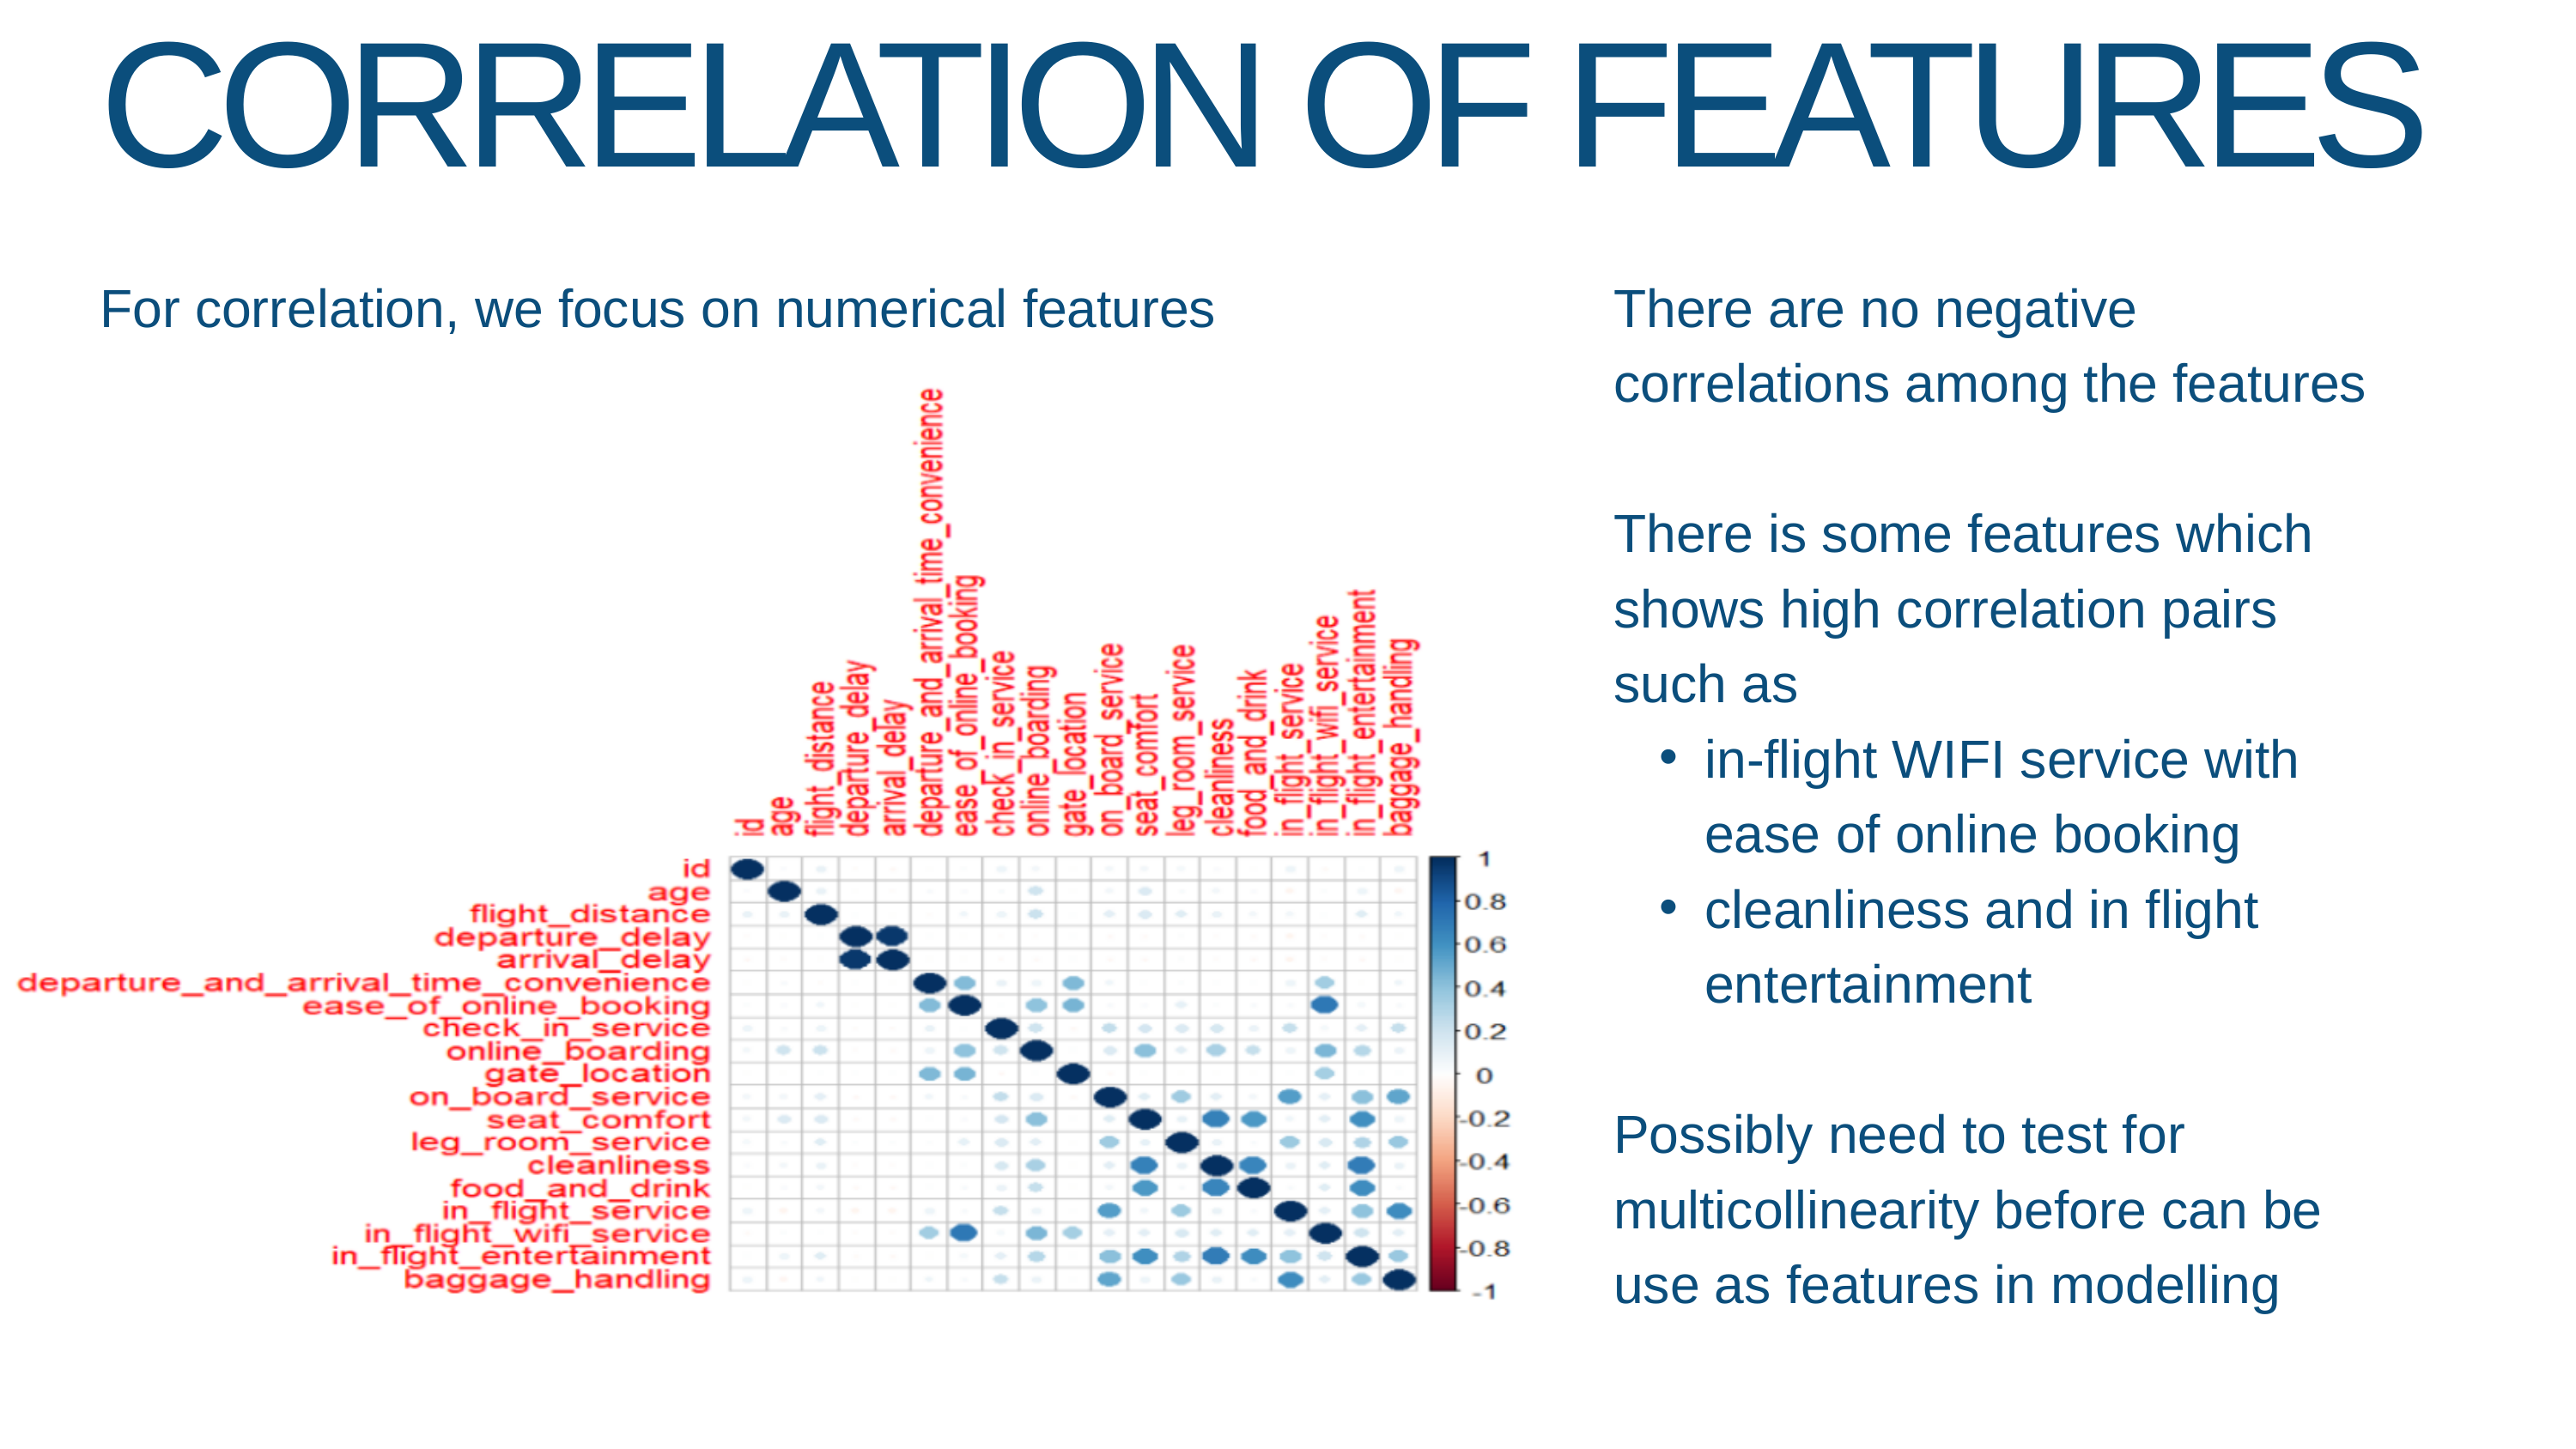

CORRELATION OF FEATURES
For correlation, we focus on numerical features
There are no negative correlations among the features

There is some features which shows high correlation pairs such as
in-flight WIFI service with ease of online booking
cleanliness and in flight entertainment

Possibly need to test for multicollinearity before can be use as features in modelling